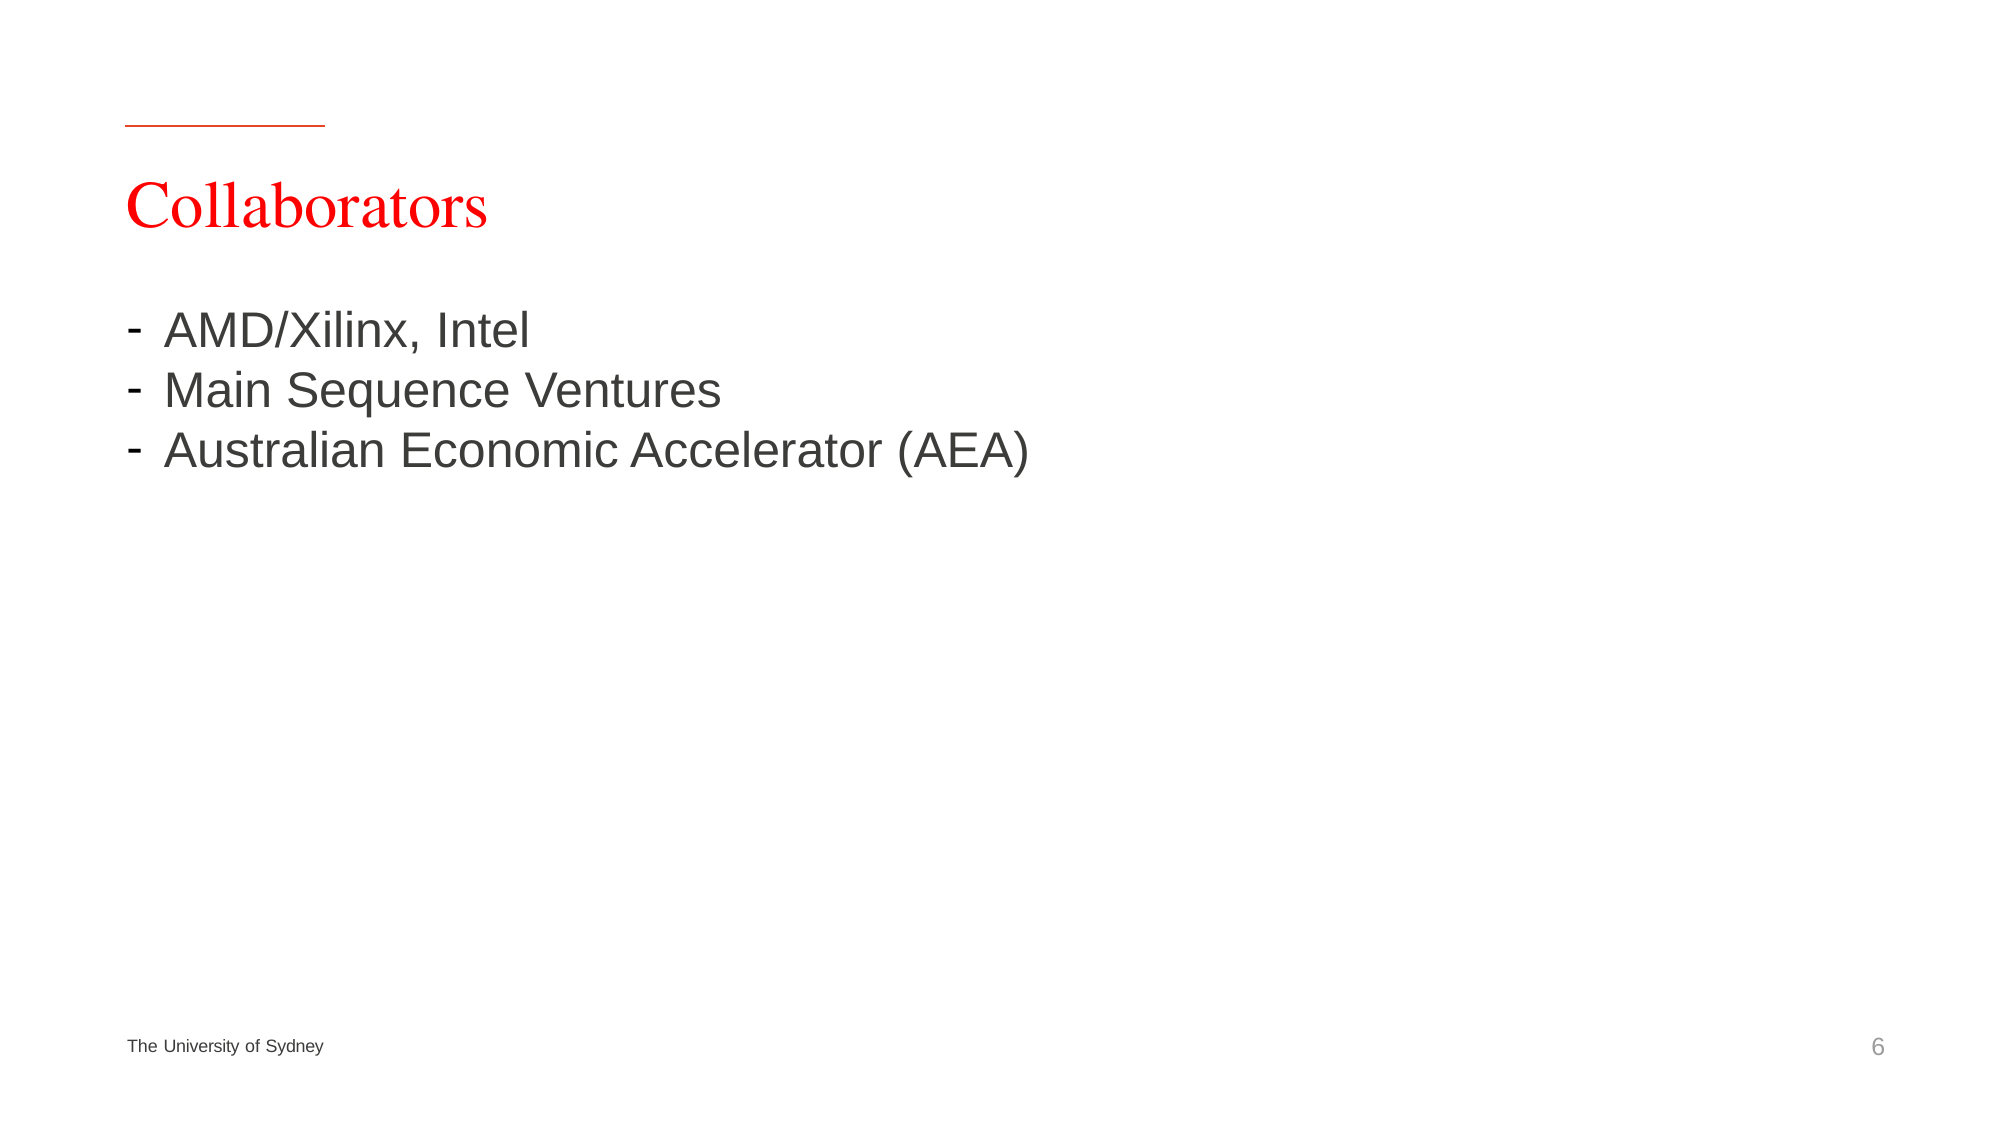

# Collaborators
AMD/Xilinx, Intel
Main Sequence Ventures
Australian Economic Accelerator (AEA)

6